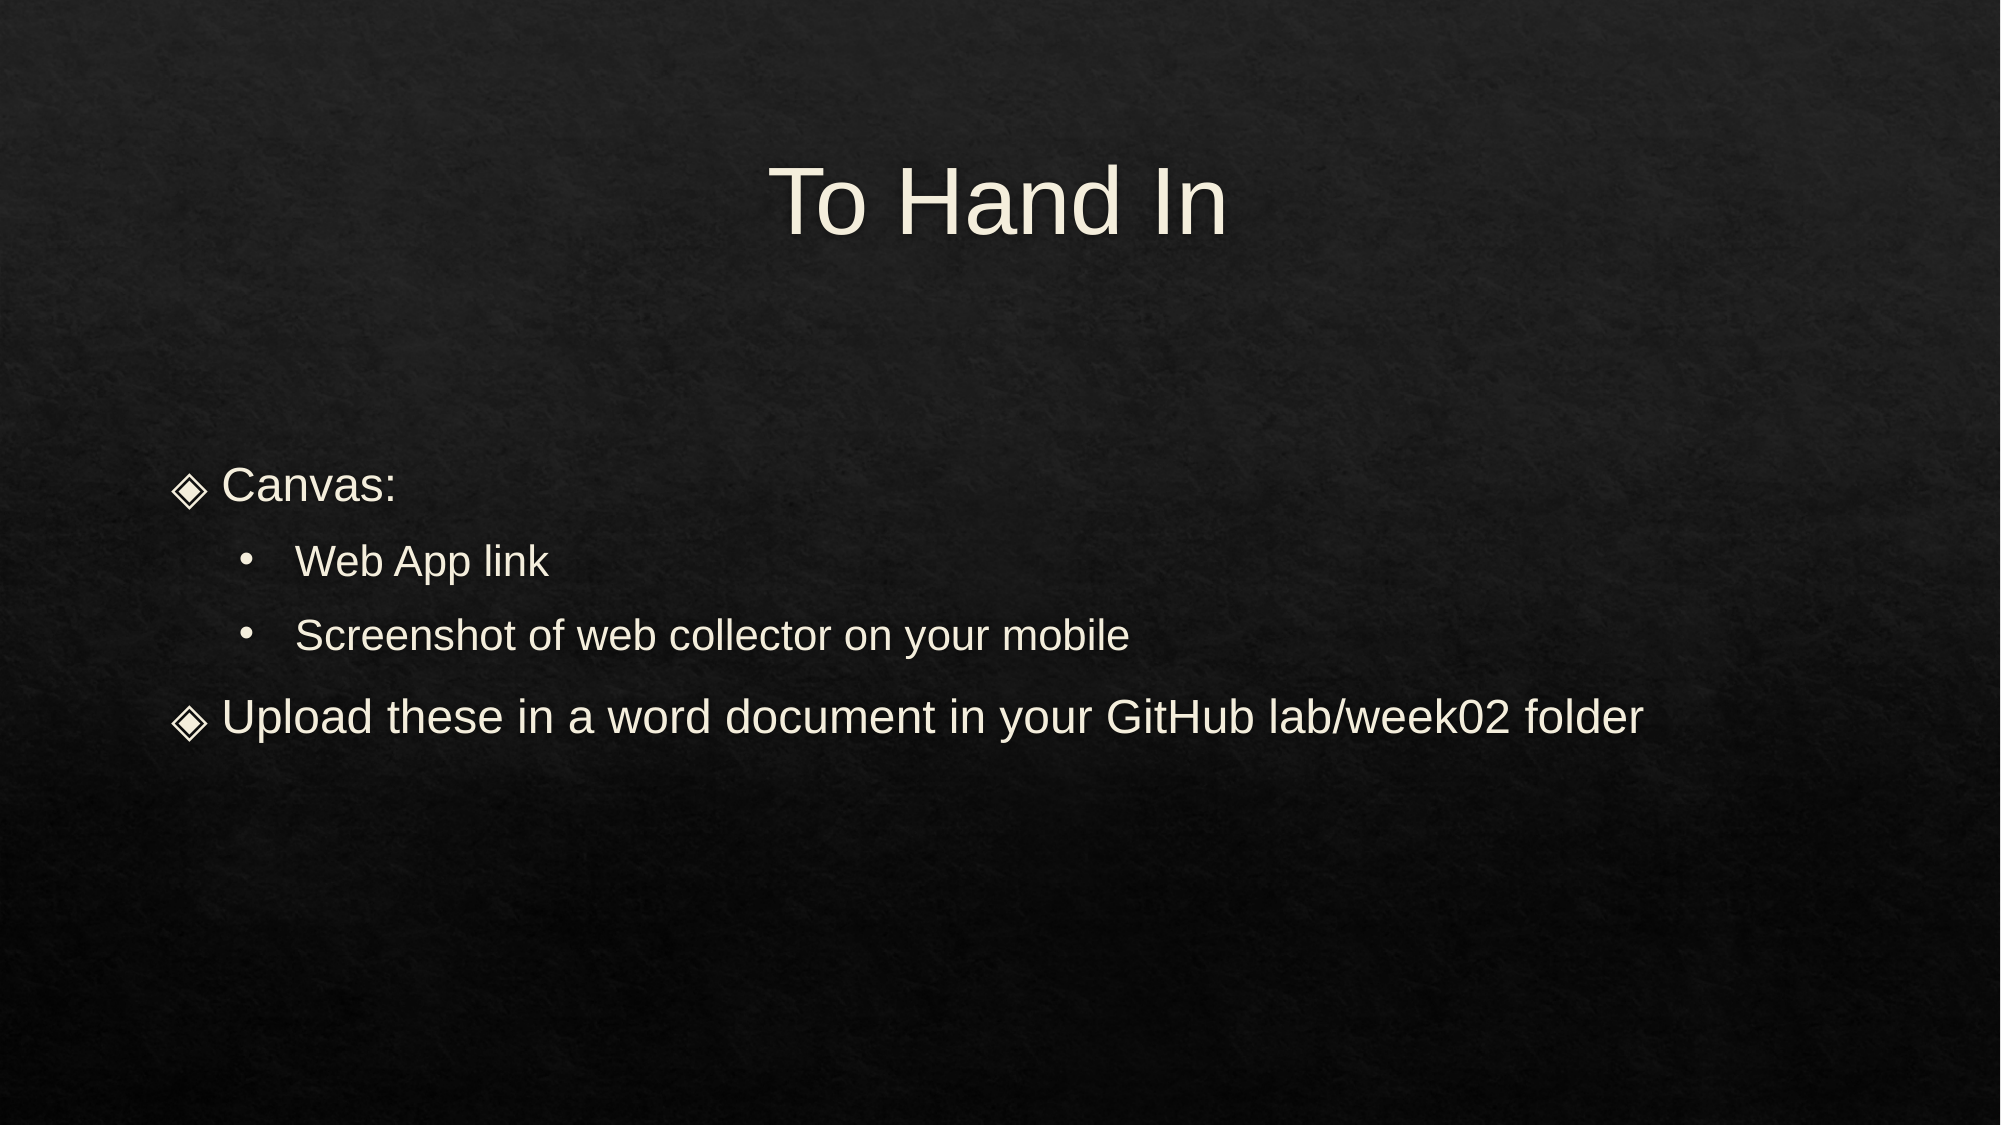

# To Hand In

Canvas:
Web App link
Screenshot of web collector on your mobile
Upload these in a word document in your GitHub lab/week02 folder